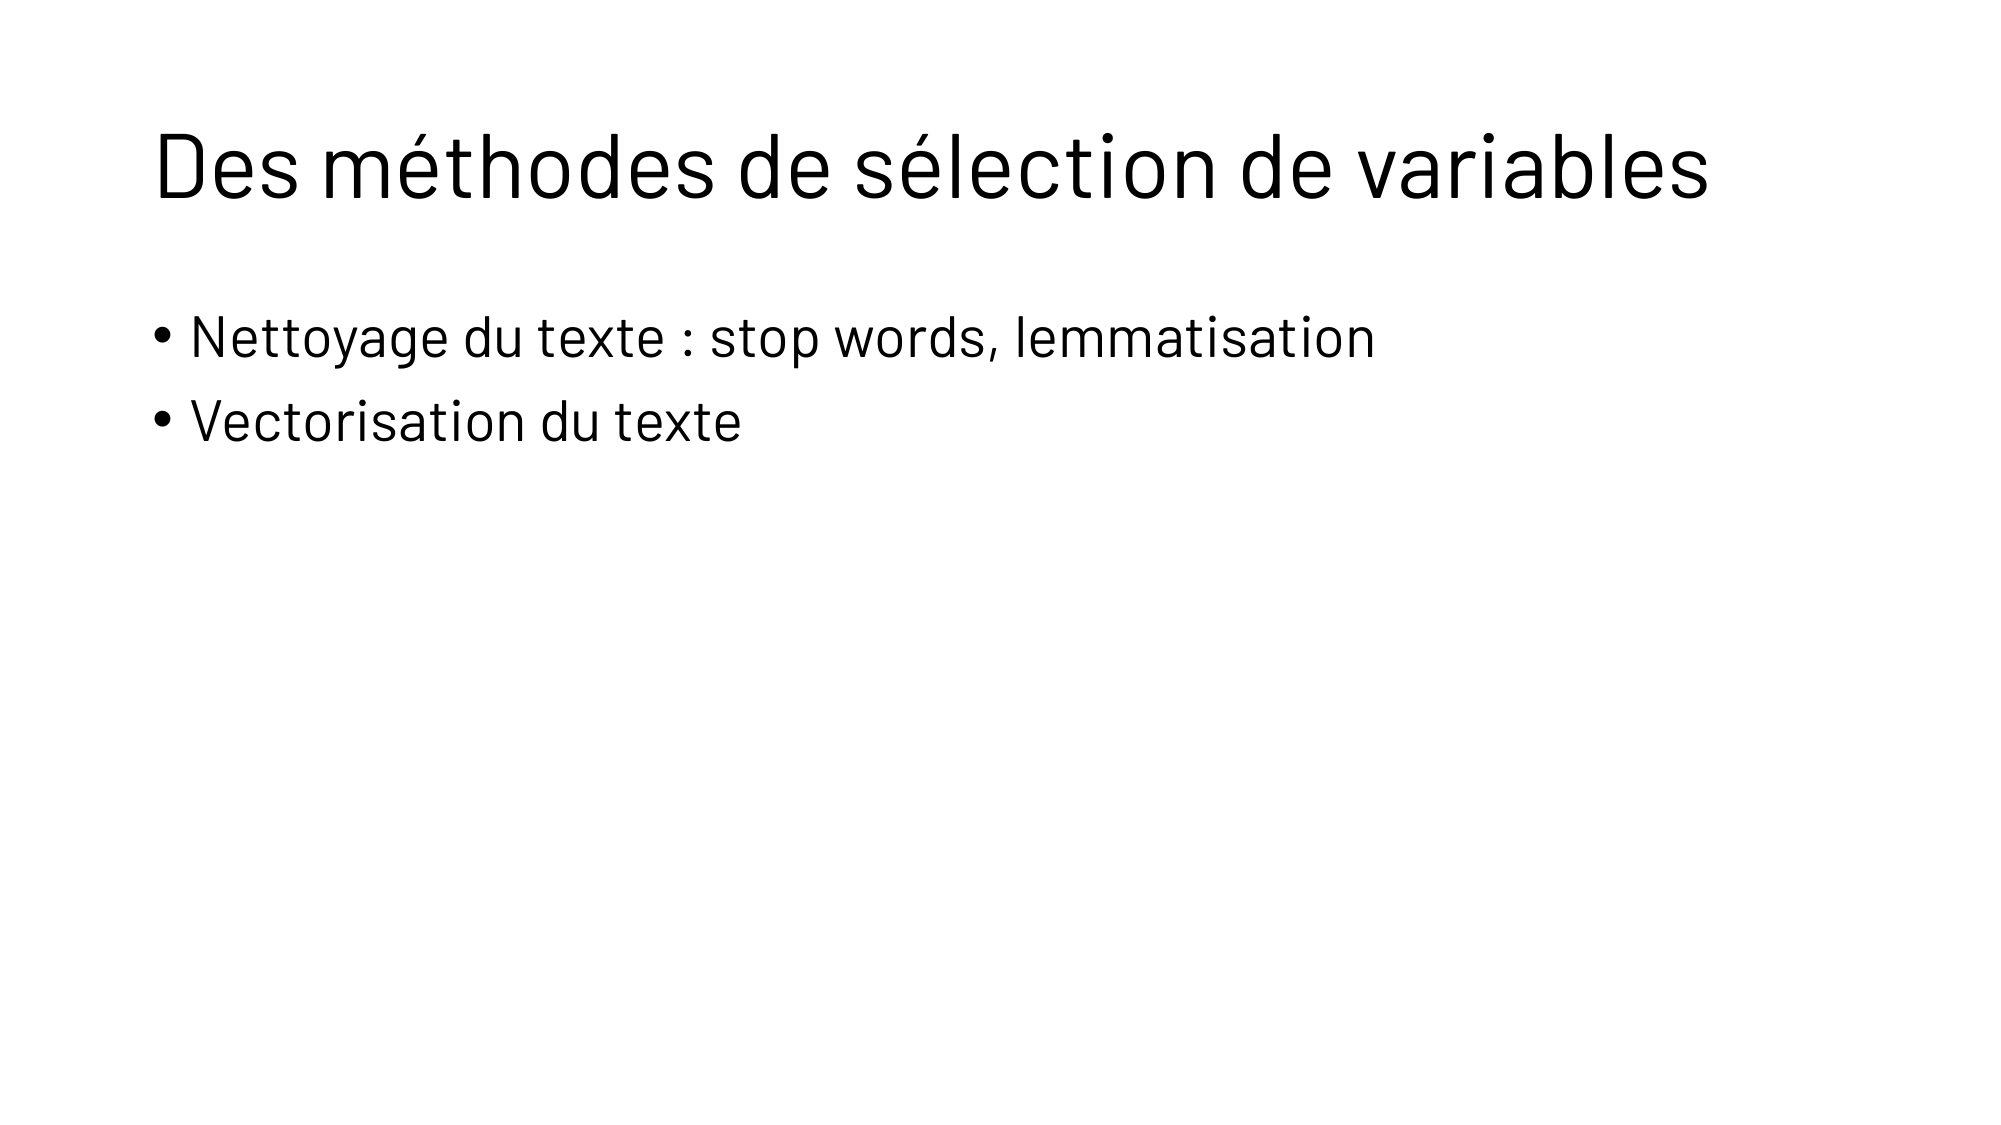

# Des méthodes de sélection de variables
Nettoyage du texte : stop words, lemmatisation
Vectorisation du texte